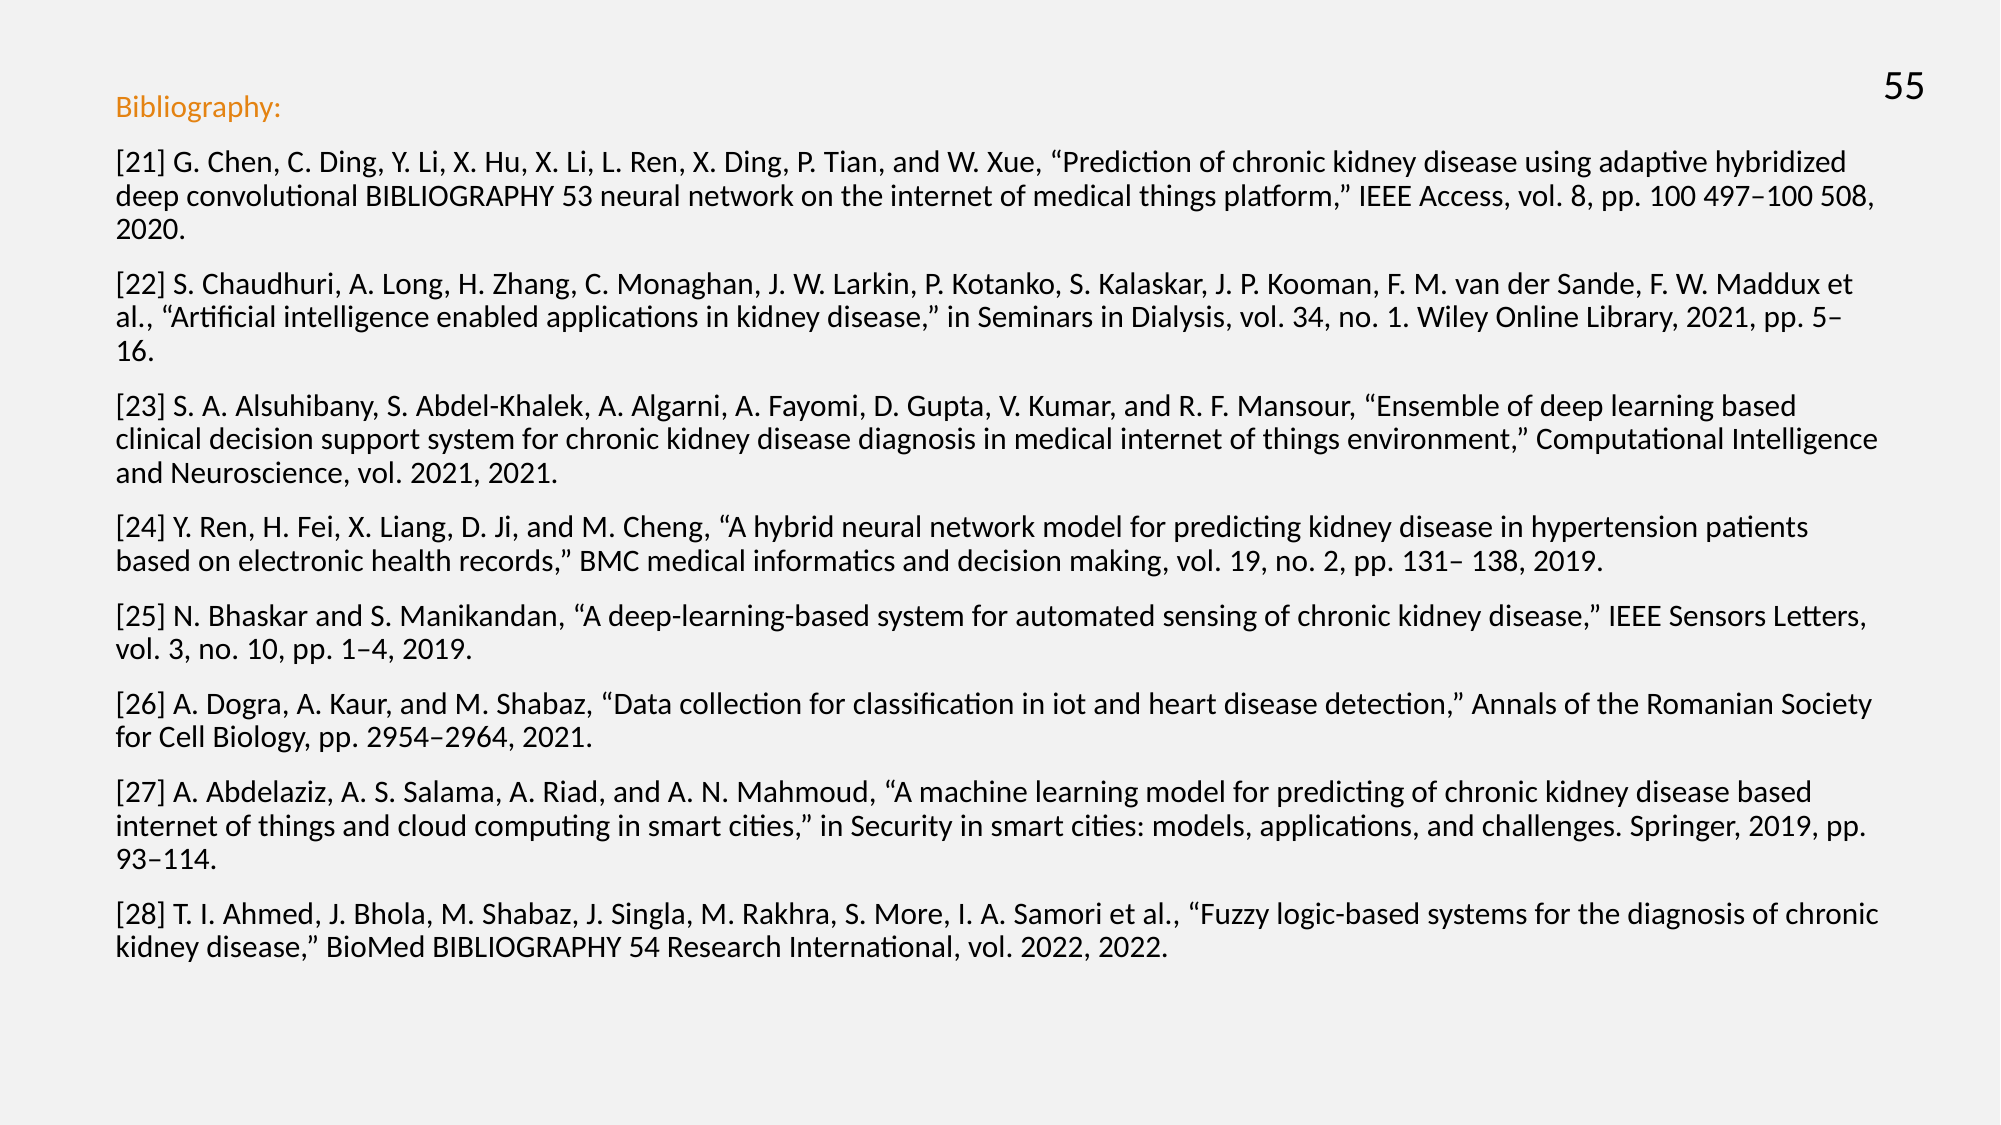

Bibliography:
[21] G. Chen, C. Ding, Y. Li, X. Hu, X. Li, L. Ren, X. Ding, P. Tian, and W. Xue, “Prediction of chronic kidney disease using adaptive hybridized deep convolutional BIBLIOGRAPHY 53 neural network on the internet of medical things platform,” IEEE Access, vol. 8, pp. 100 497–100 508, 2020.
[22] S. Chaudhuri, A. Long, H. Zhang, C. Monaghan, J. W. Larkin, P. Kotanko, S. Kalaskar, J. P. Kooman, F. M. van der Sande, F. W. Maddux et al., “Artificial intelligence enabled applications in kidney disease,” in Seminars in Dialysis, vol. 34, no. 1. Wiley Online Library, 2021, pp. 5–16.
[23] S. A. Alsuhibany, S. Abdel-Khalek, A. Algarni, A. Fayomi, D. Gupta, V. Kumar, and R. F. Mansour, “Ensemble of deep learning based clinical decision support system for chronic kidney disease diagnosis in medical internet of things environment,” Computational Intelligence and Neuroscience, vol. 2021, 2021.
[24] Y. Ren, H. Fei, X. Liang, D. Ji, and M. Cheng, “A hybrid neural network model for predicting kidney disease in hypertension patients based on electronic health records,” BMC medical informatics and decision making, vol. 19, no. 2, pp. 131– 138, 2019.
[25] N. Bhaskar and S. Manikandan, “A deep-learning-based system for automated sensing of chronic kidney disease,” IEEE Sensors Letters, vol. 3, no. 10, pp. 1–4, 2019.
[26] A. Dogra, A. Kaur, and M. Shabaz, “Data collection for classification in iot and heart disease detection,” Annals of the Romanian Society for Cell Biology, pp. 2954–2964, 2021.
[27] A. Abdelaziz, A. S. Salama, A. Riad, and A. N. Mahmoud, “A machine learning model for predicting of chronic kidney disease based internet of things and cloud computing in smart cities,” in Security in smart cities: models, applications, and challenges. Springer, 2019, pp. 93–114.
[28] T. I. Ahmed, J. Bhola, M. Shabaz, J. Singla, M. Rakhra, S. More, I. A. Samori et al., “Fuzzy logic-based systems for the diagnosis of chronic kidney disease,” BioMed BIBLIOGRAPHY 54 Research International, vol. 2022, 2022.